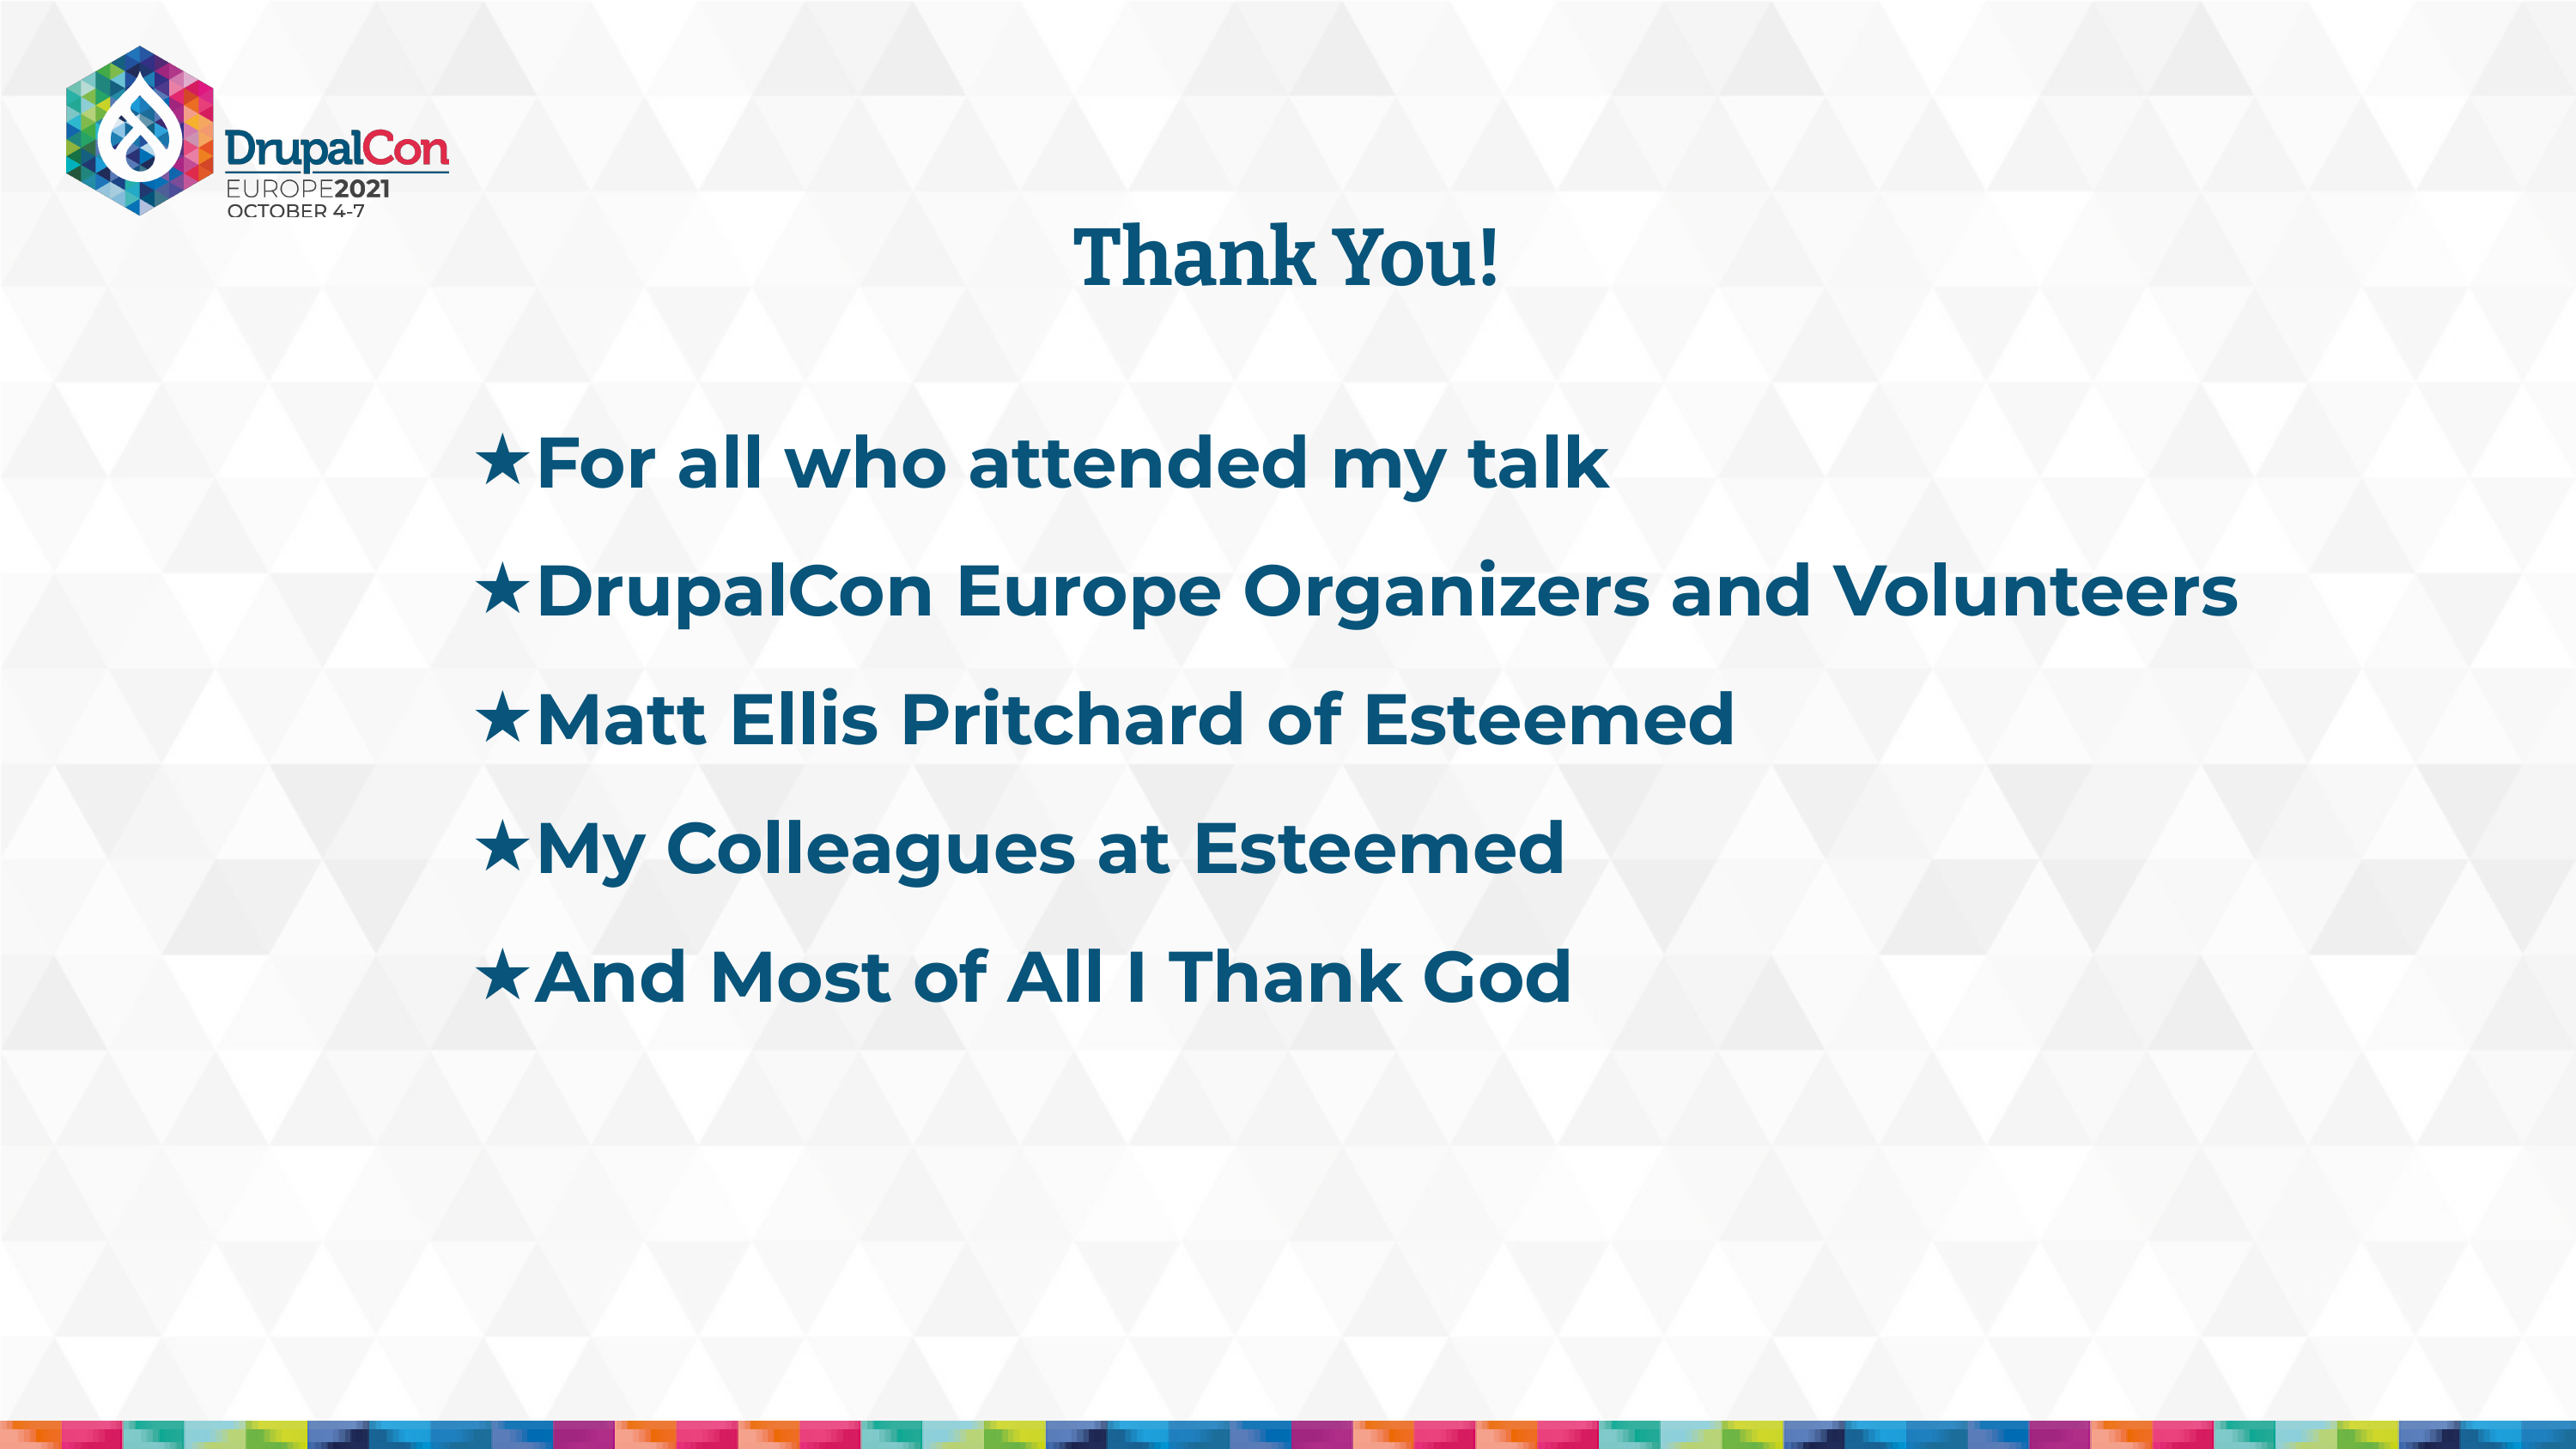

Thank You!
For all who attended my talk
DrupalCon Europe Organizers and Volunteers
Matt Ellis Pritchard of Esteemed
My Colleagues at Esteemed
And Most of All I Thank God